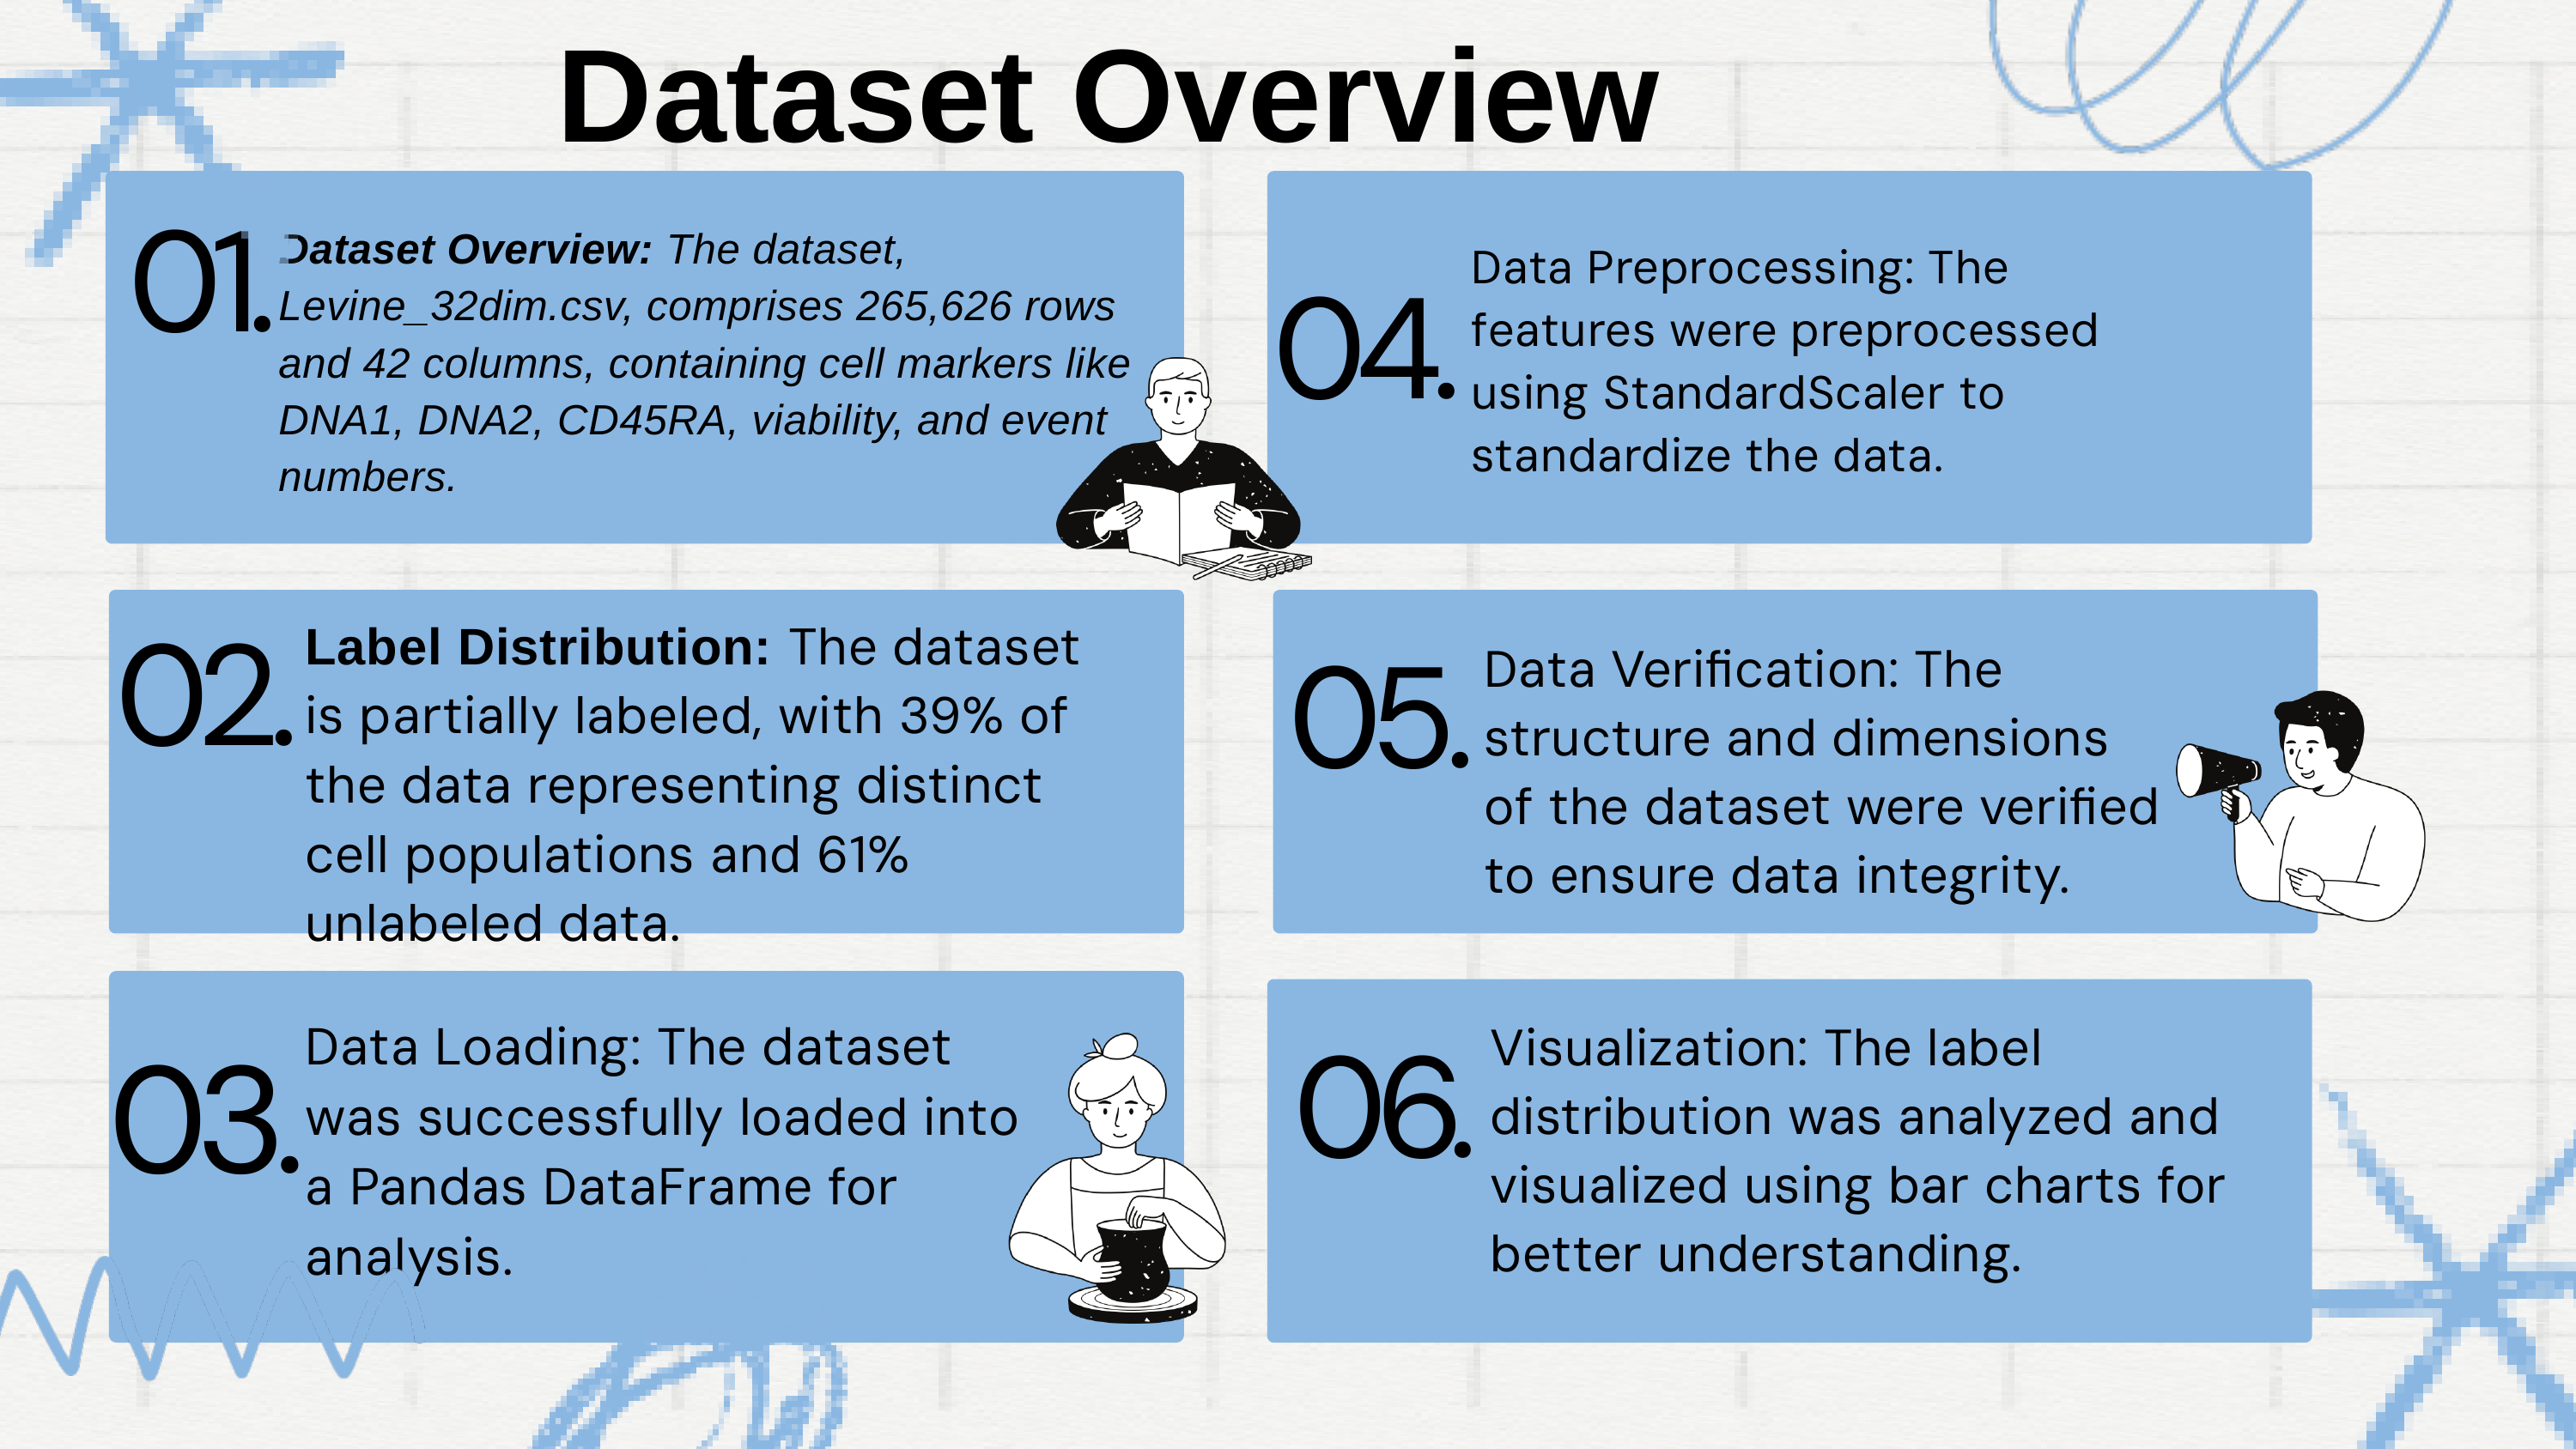

Dataset Overview

Dataset Overview: The dataset, Levine_32dim.csv, comprises 265,626 rows and 42 columns, containing cell markers like DNA1, DNA2, CD45RA, viability, and event numbers.
01.
Data Preprocessing: The features were preprocessed using StandardScaler to standardize the data.
04.

Label Distribution: The dataset is partially labeled, with 39% of the data representing distinct cell populations and 61% unlabeled data.
Data Verification: The structure and dimensions of the dataset were verified to ensure data integrity.
02.
05.

Data Loading: The dataset was successfully loaded into a Pandas DataFrame for analysis.
Visualization: The label distribution was analyzed and visualized using bar charts for better understanding.

06.
03.